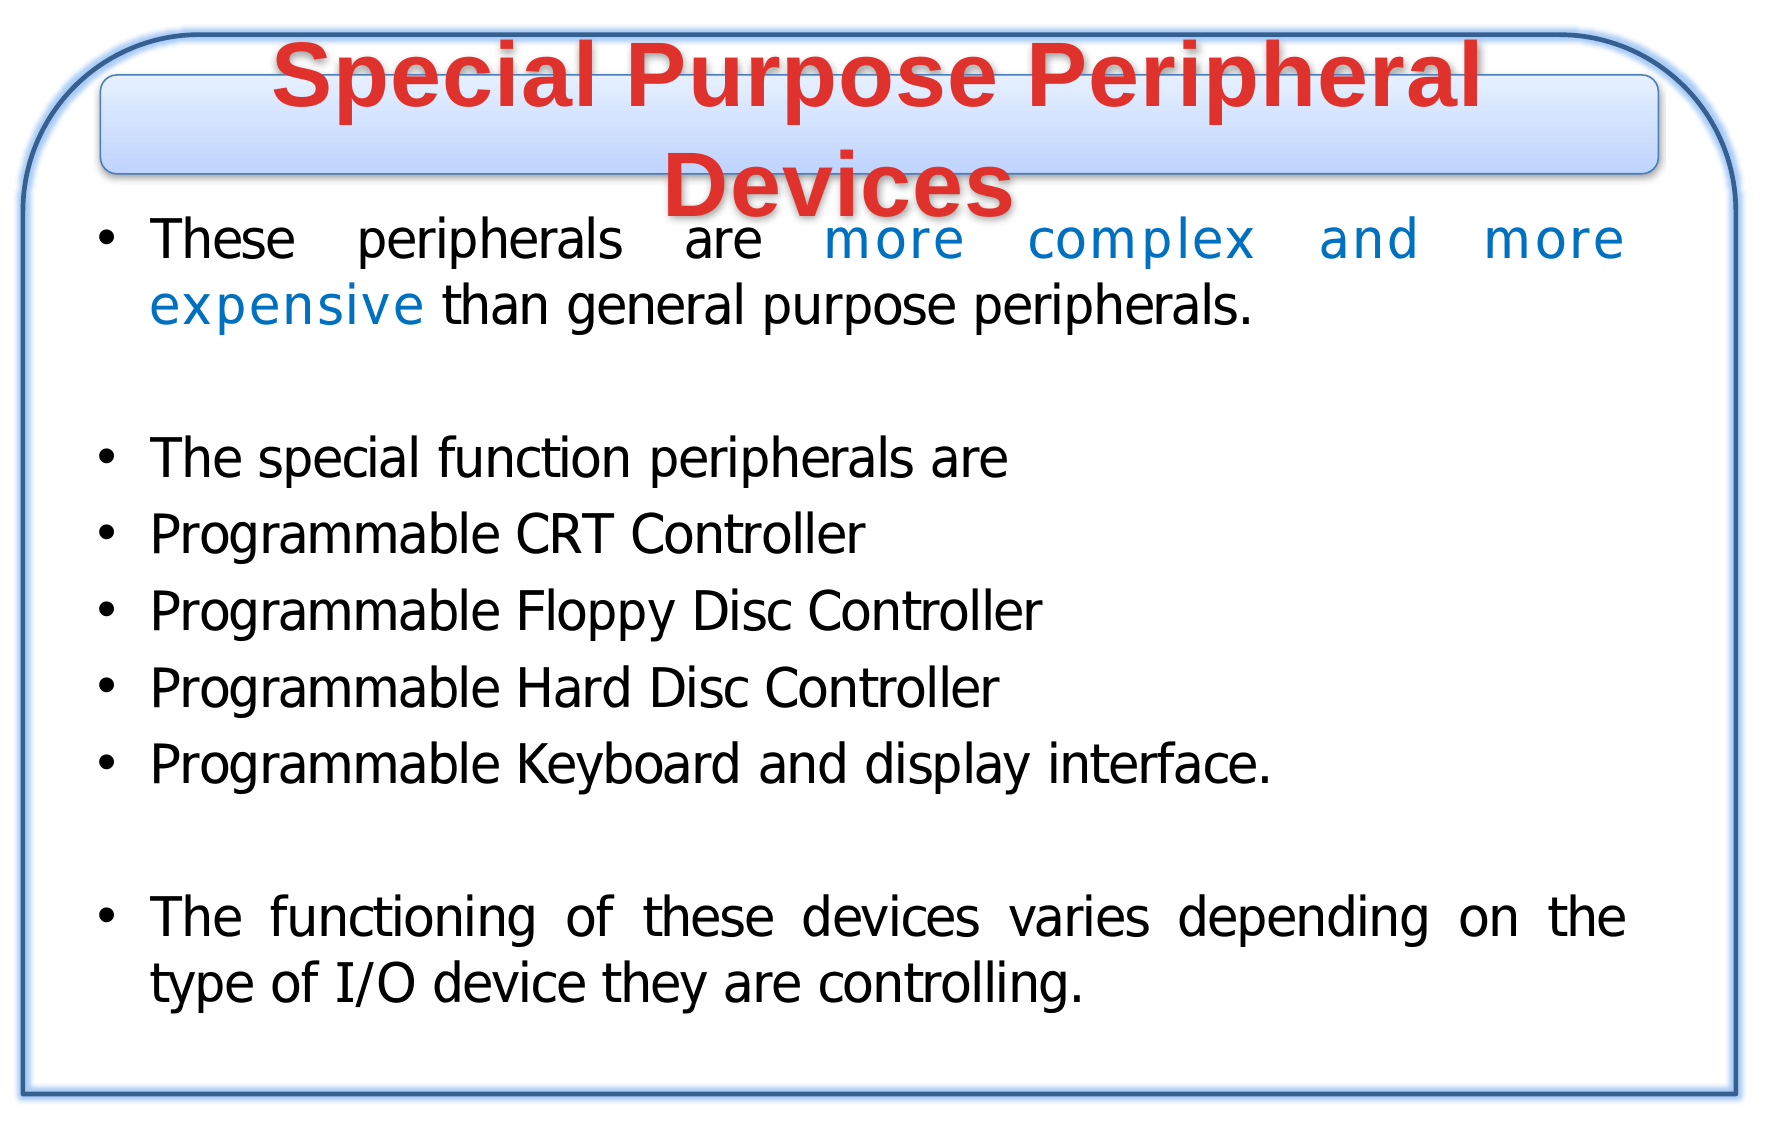

Special Purpose Peripheral Devices
These peripherals are more complex and more expensive than general purpose peripherals.

The special function peripherals are
Programmable CRT Controller
Programmable Floppy Disc Controller
Programmable Hard Disc Controller
Programmable Keyboard and display interface.

The functioning of these devices varies depending on the type of I/O device they are controlling.